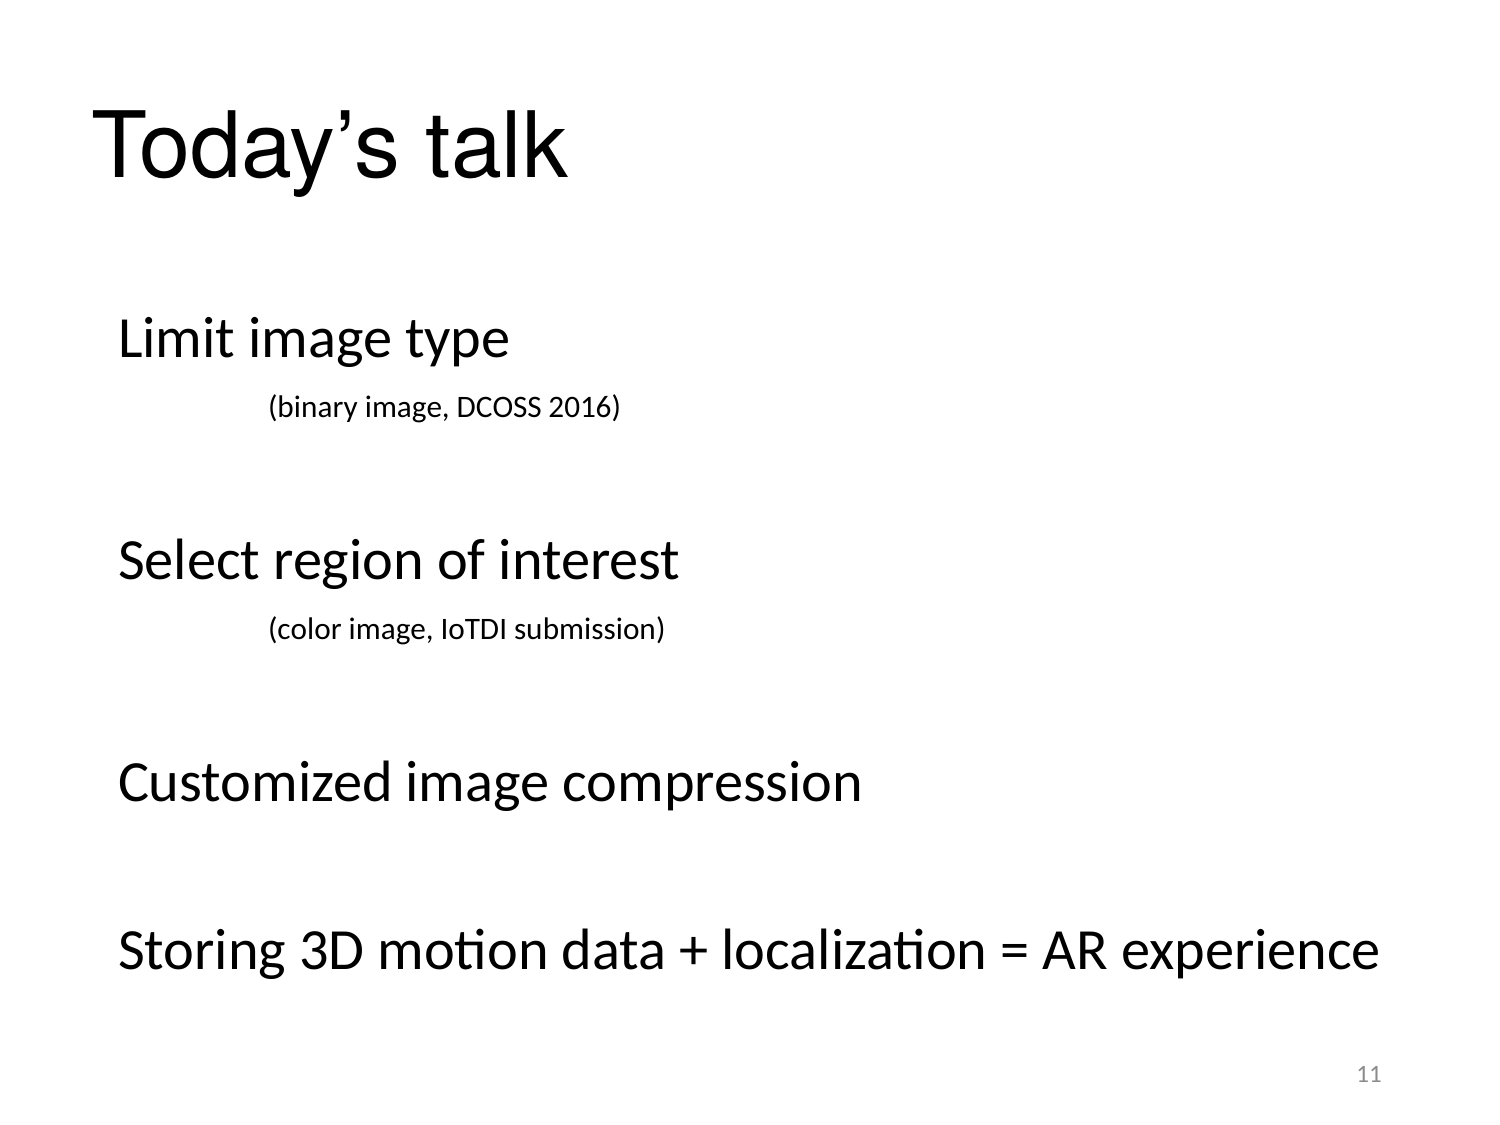

# Today’s talk
Limit image type
	(binary image, DCOSS 2016)

Select region of interest
	(color image, IoTDI submission)

Customized image compression

Storing 3D motion data + localization = AR experience

11